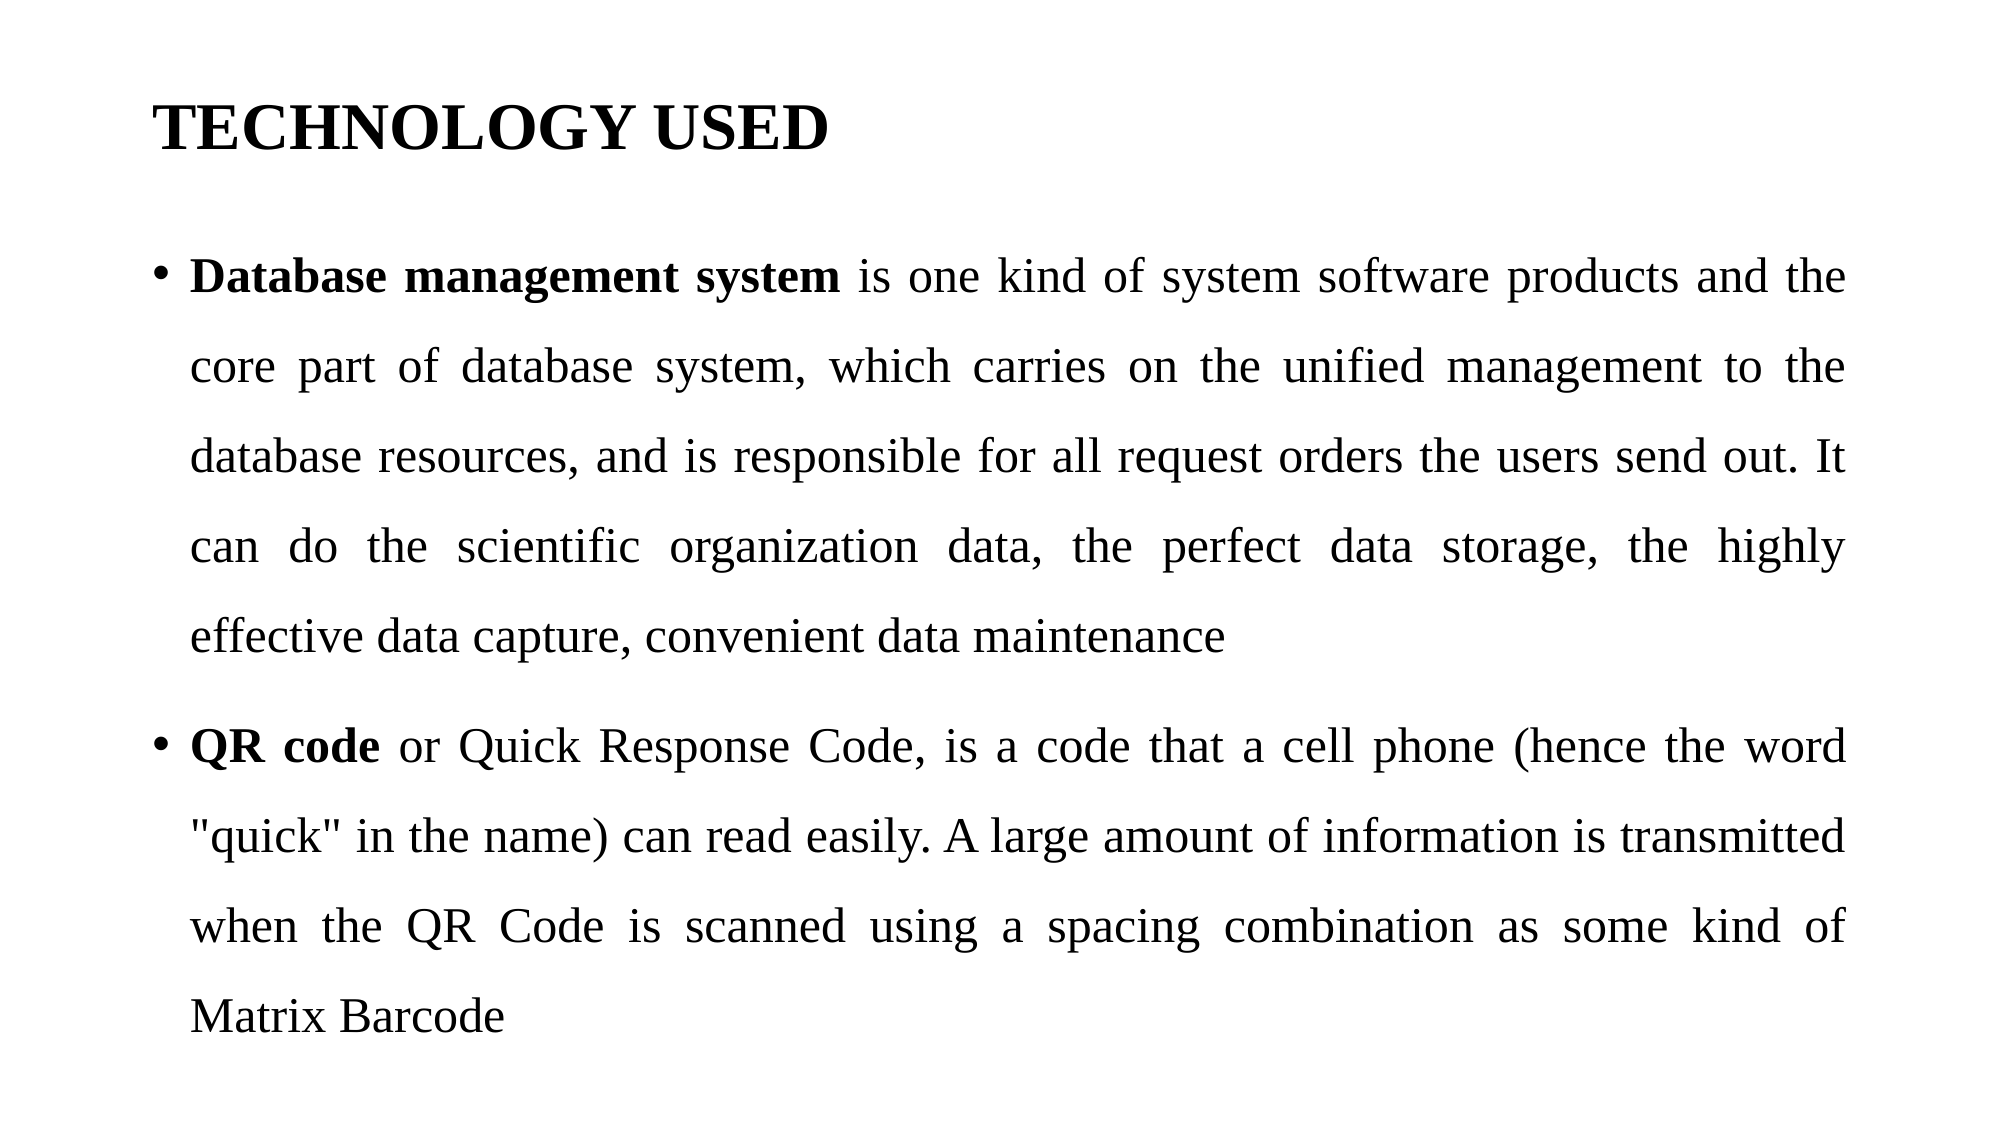

# TECHNOLOGY USED
Database management system is one kind of system software products and the core part of database system, which carries on the unified management to the database resources, and is responsible for all request orders the users send out. It can do the scientific organization data, the perfect data storage, the highly effective data capture, convenient data maintenance
QR code or Quick Response Code, is a code that a cell phone (hence the word "quick" in the name) can read easily. A large amount of information is transmitted when the QR Code is scanned using a spacing combination as some kind of Matrix Barcode